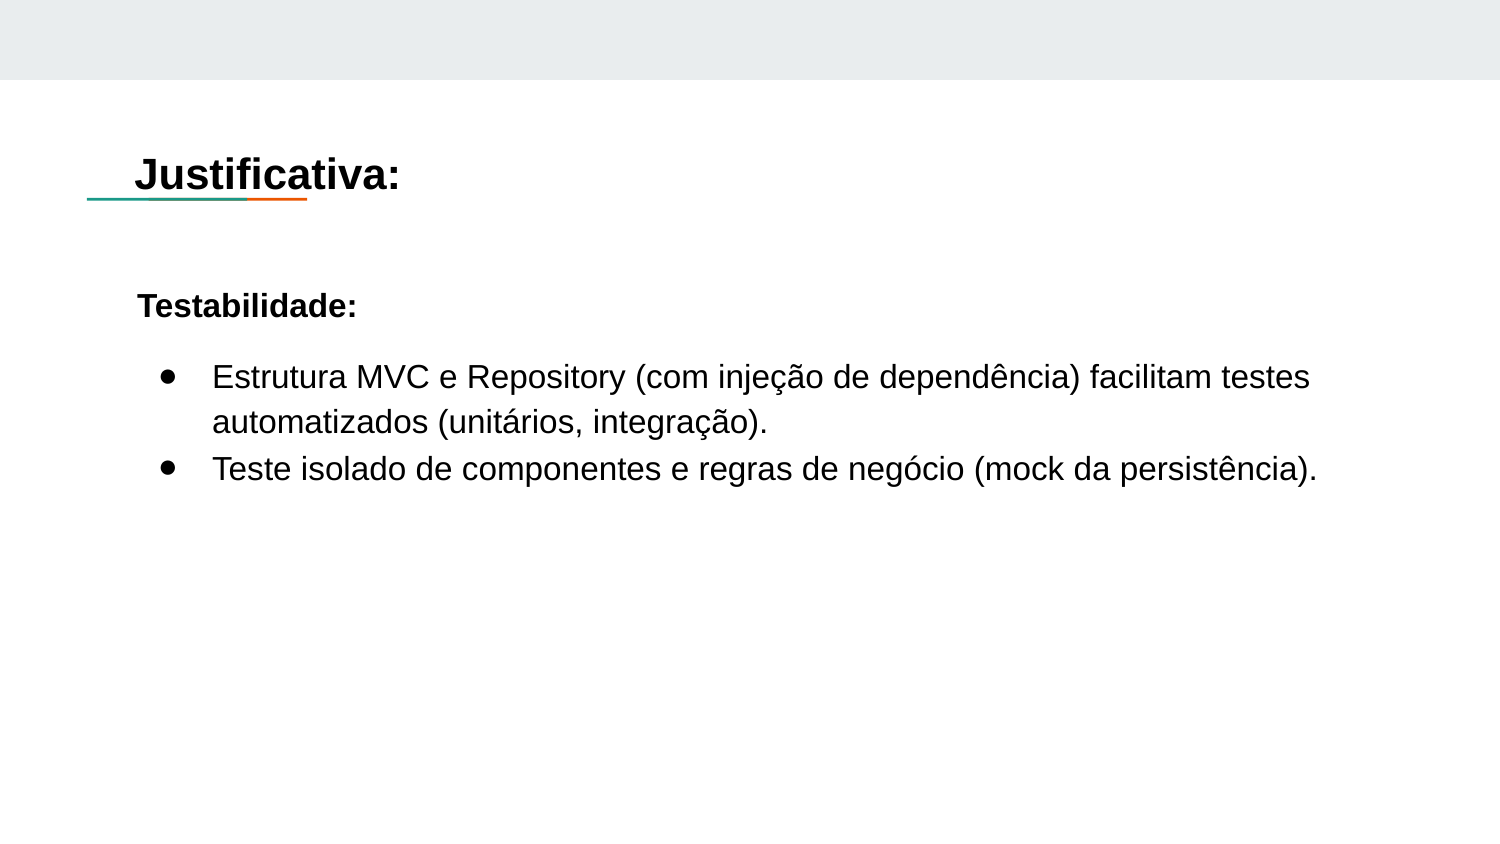

# Justificativa:
Testabilidade:
Estrutura MVC e Repository (com injeção de dependência) facilitam testes automatizados (unitários, integração).
Teste isolado de componentes e regras de negócio (mock da persistência).